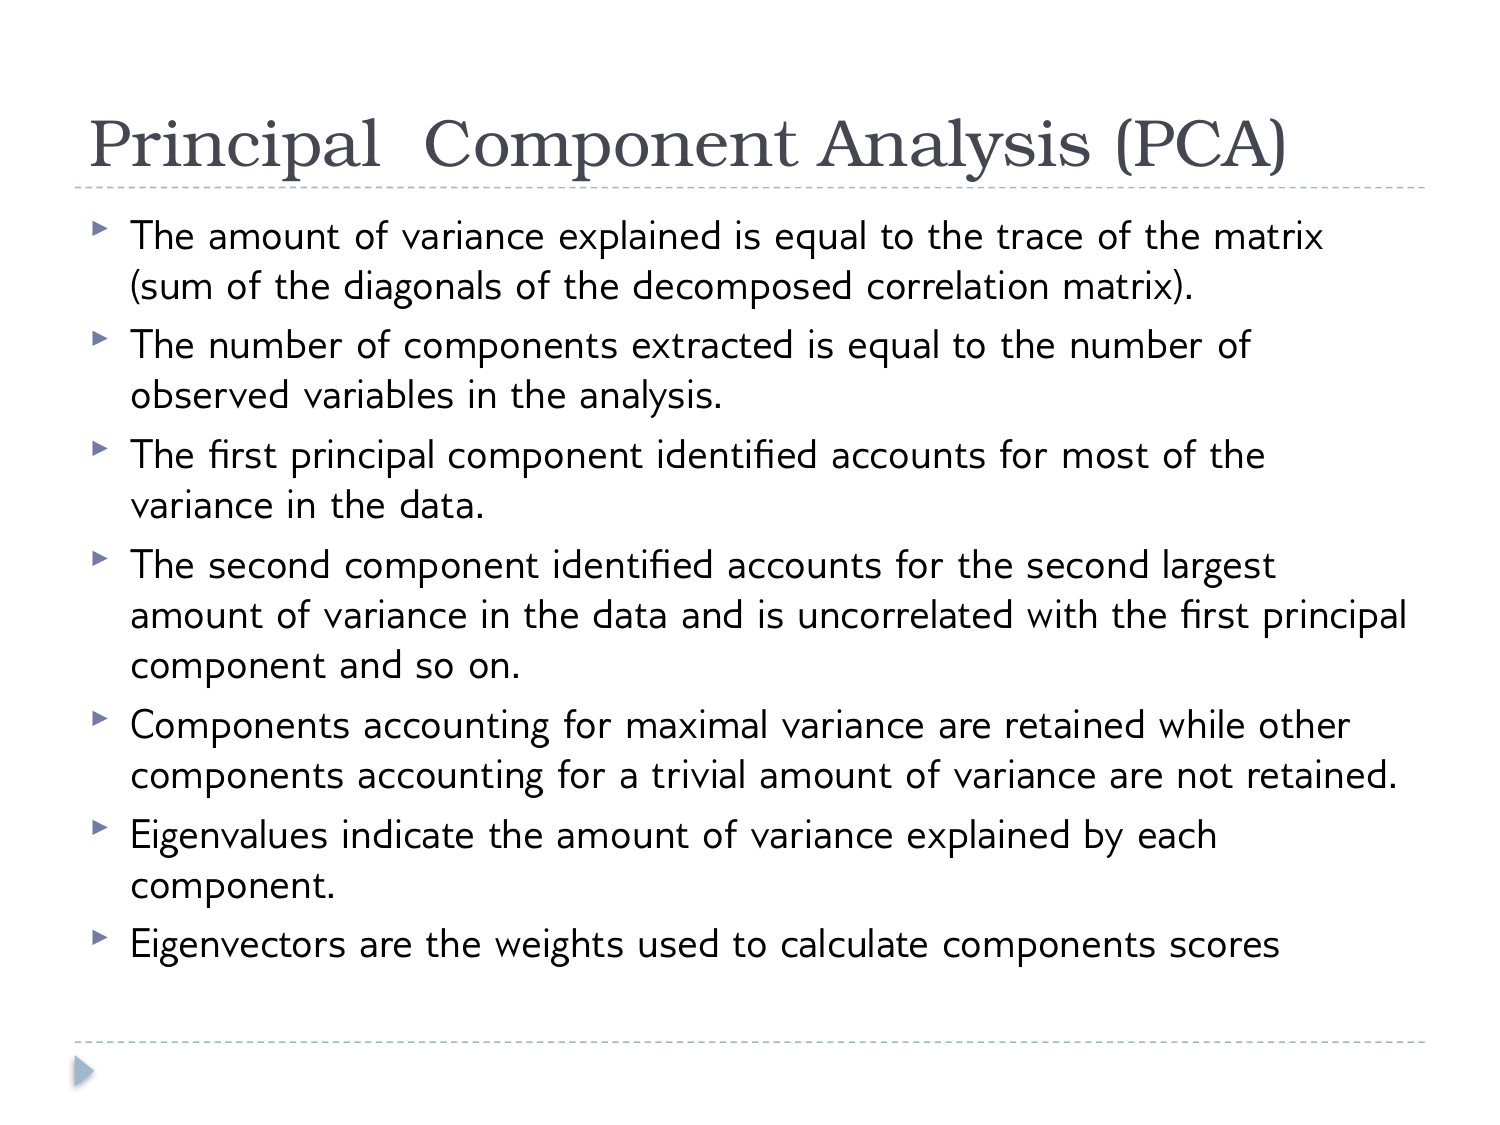

# Principal  Component Analysis (PCA)
The amount of variance explained is equal to the trace of the matrix (sum of the diagonals of the decomposed correlation matrix).
The number of components extracted is equal to the number of observed variables in the analysis.
The first principal component identified accounts for most of the variance in the data.
The second component identified accounts for the second largest amount of variance in the data and is uncorrelated with the first principal component and so on.
Components accounting for maximal variance are retained while other components accounting for a trivial amount of variance are not retained.
Eigenvalues indicate the amount of variance explained by each component.
Eigenvectors are the weights used to calculate components scores